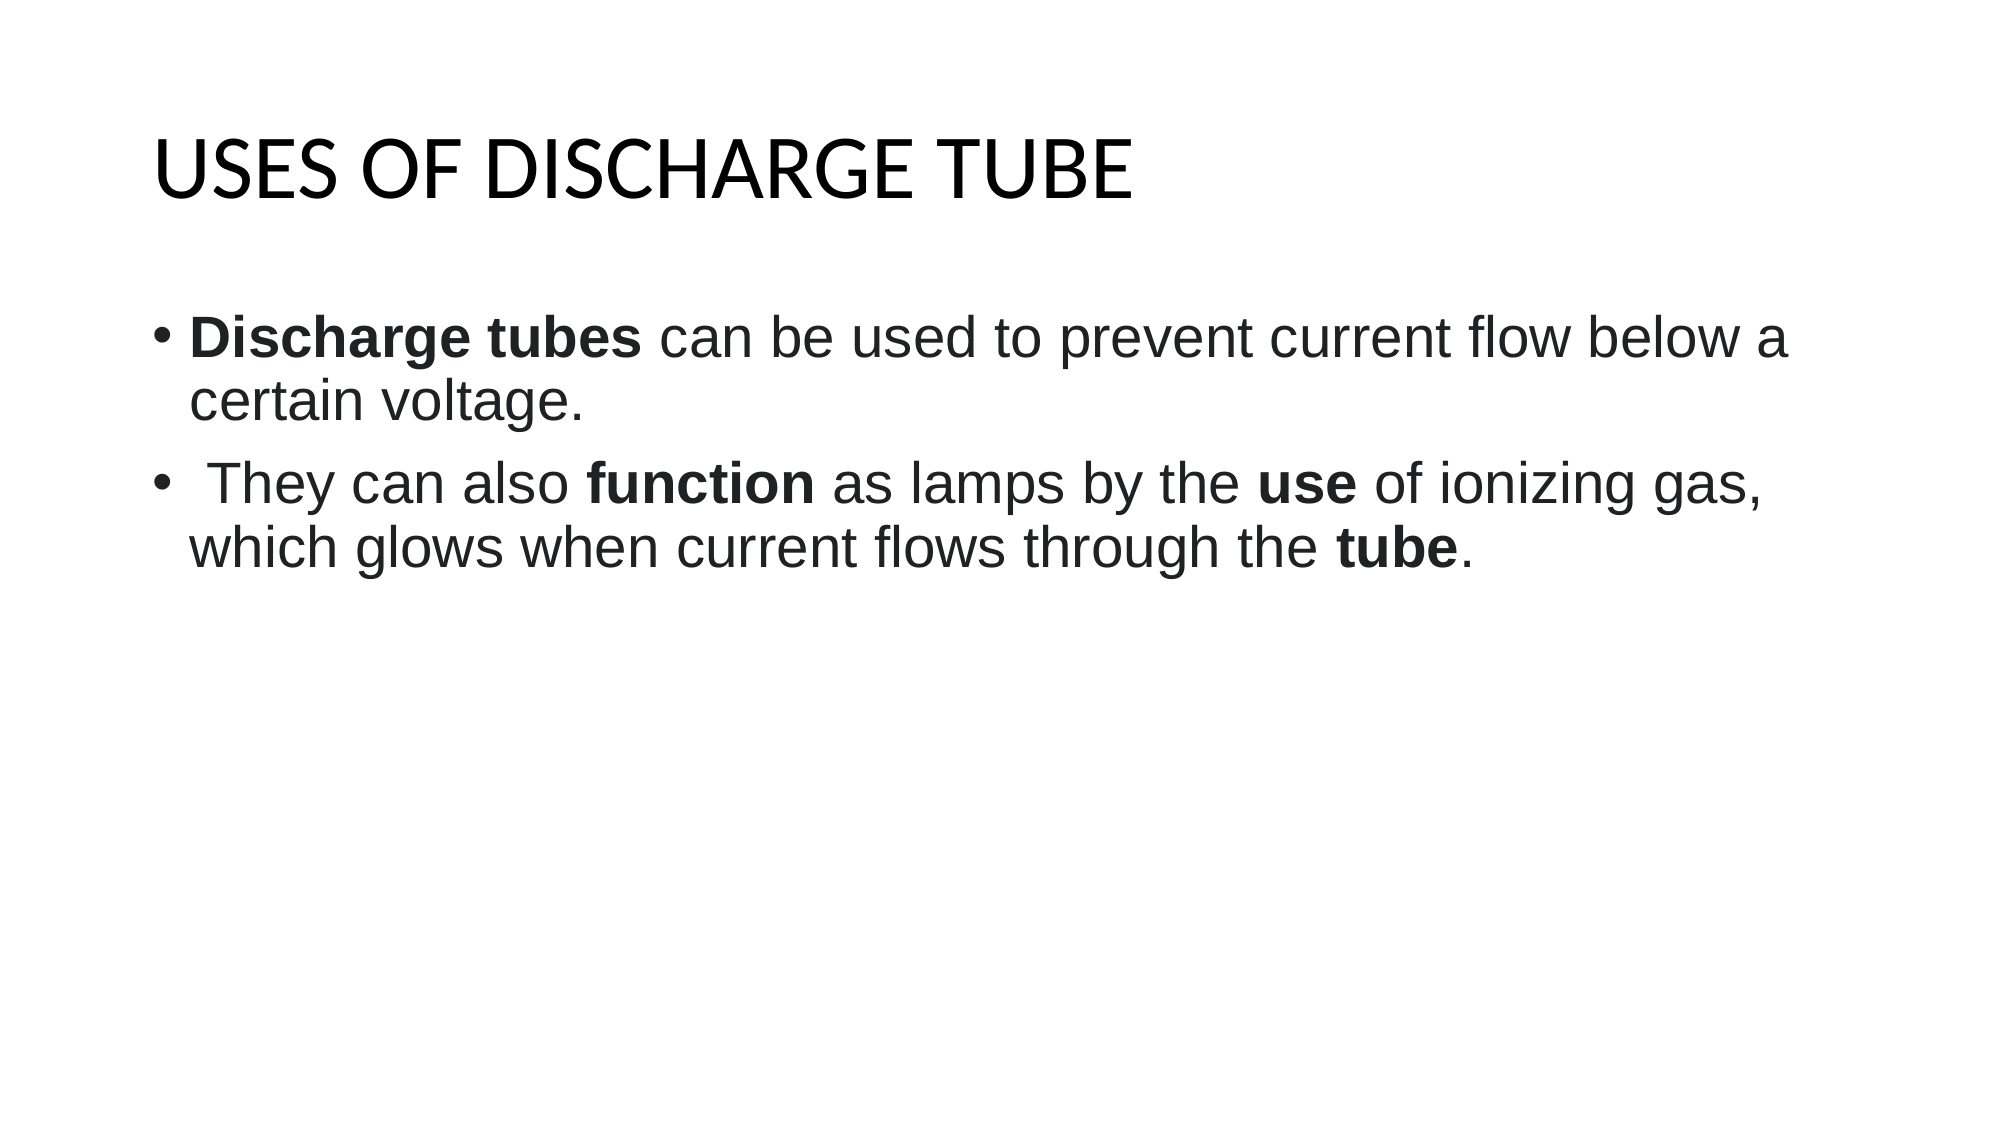

# USES OF DISCHARGE TUBE
Discharge tubes can be used to prevent current flow below a certain voltage.
 They can also function as lamps by the use of ionizing gas, which glows when current flows through the tube.